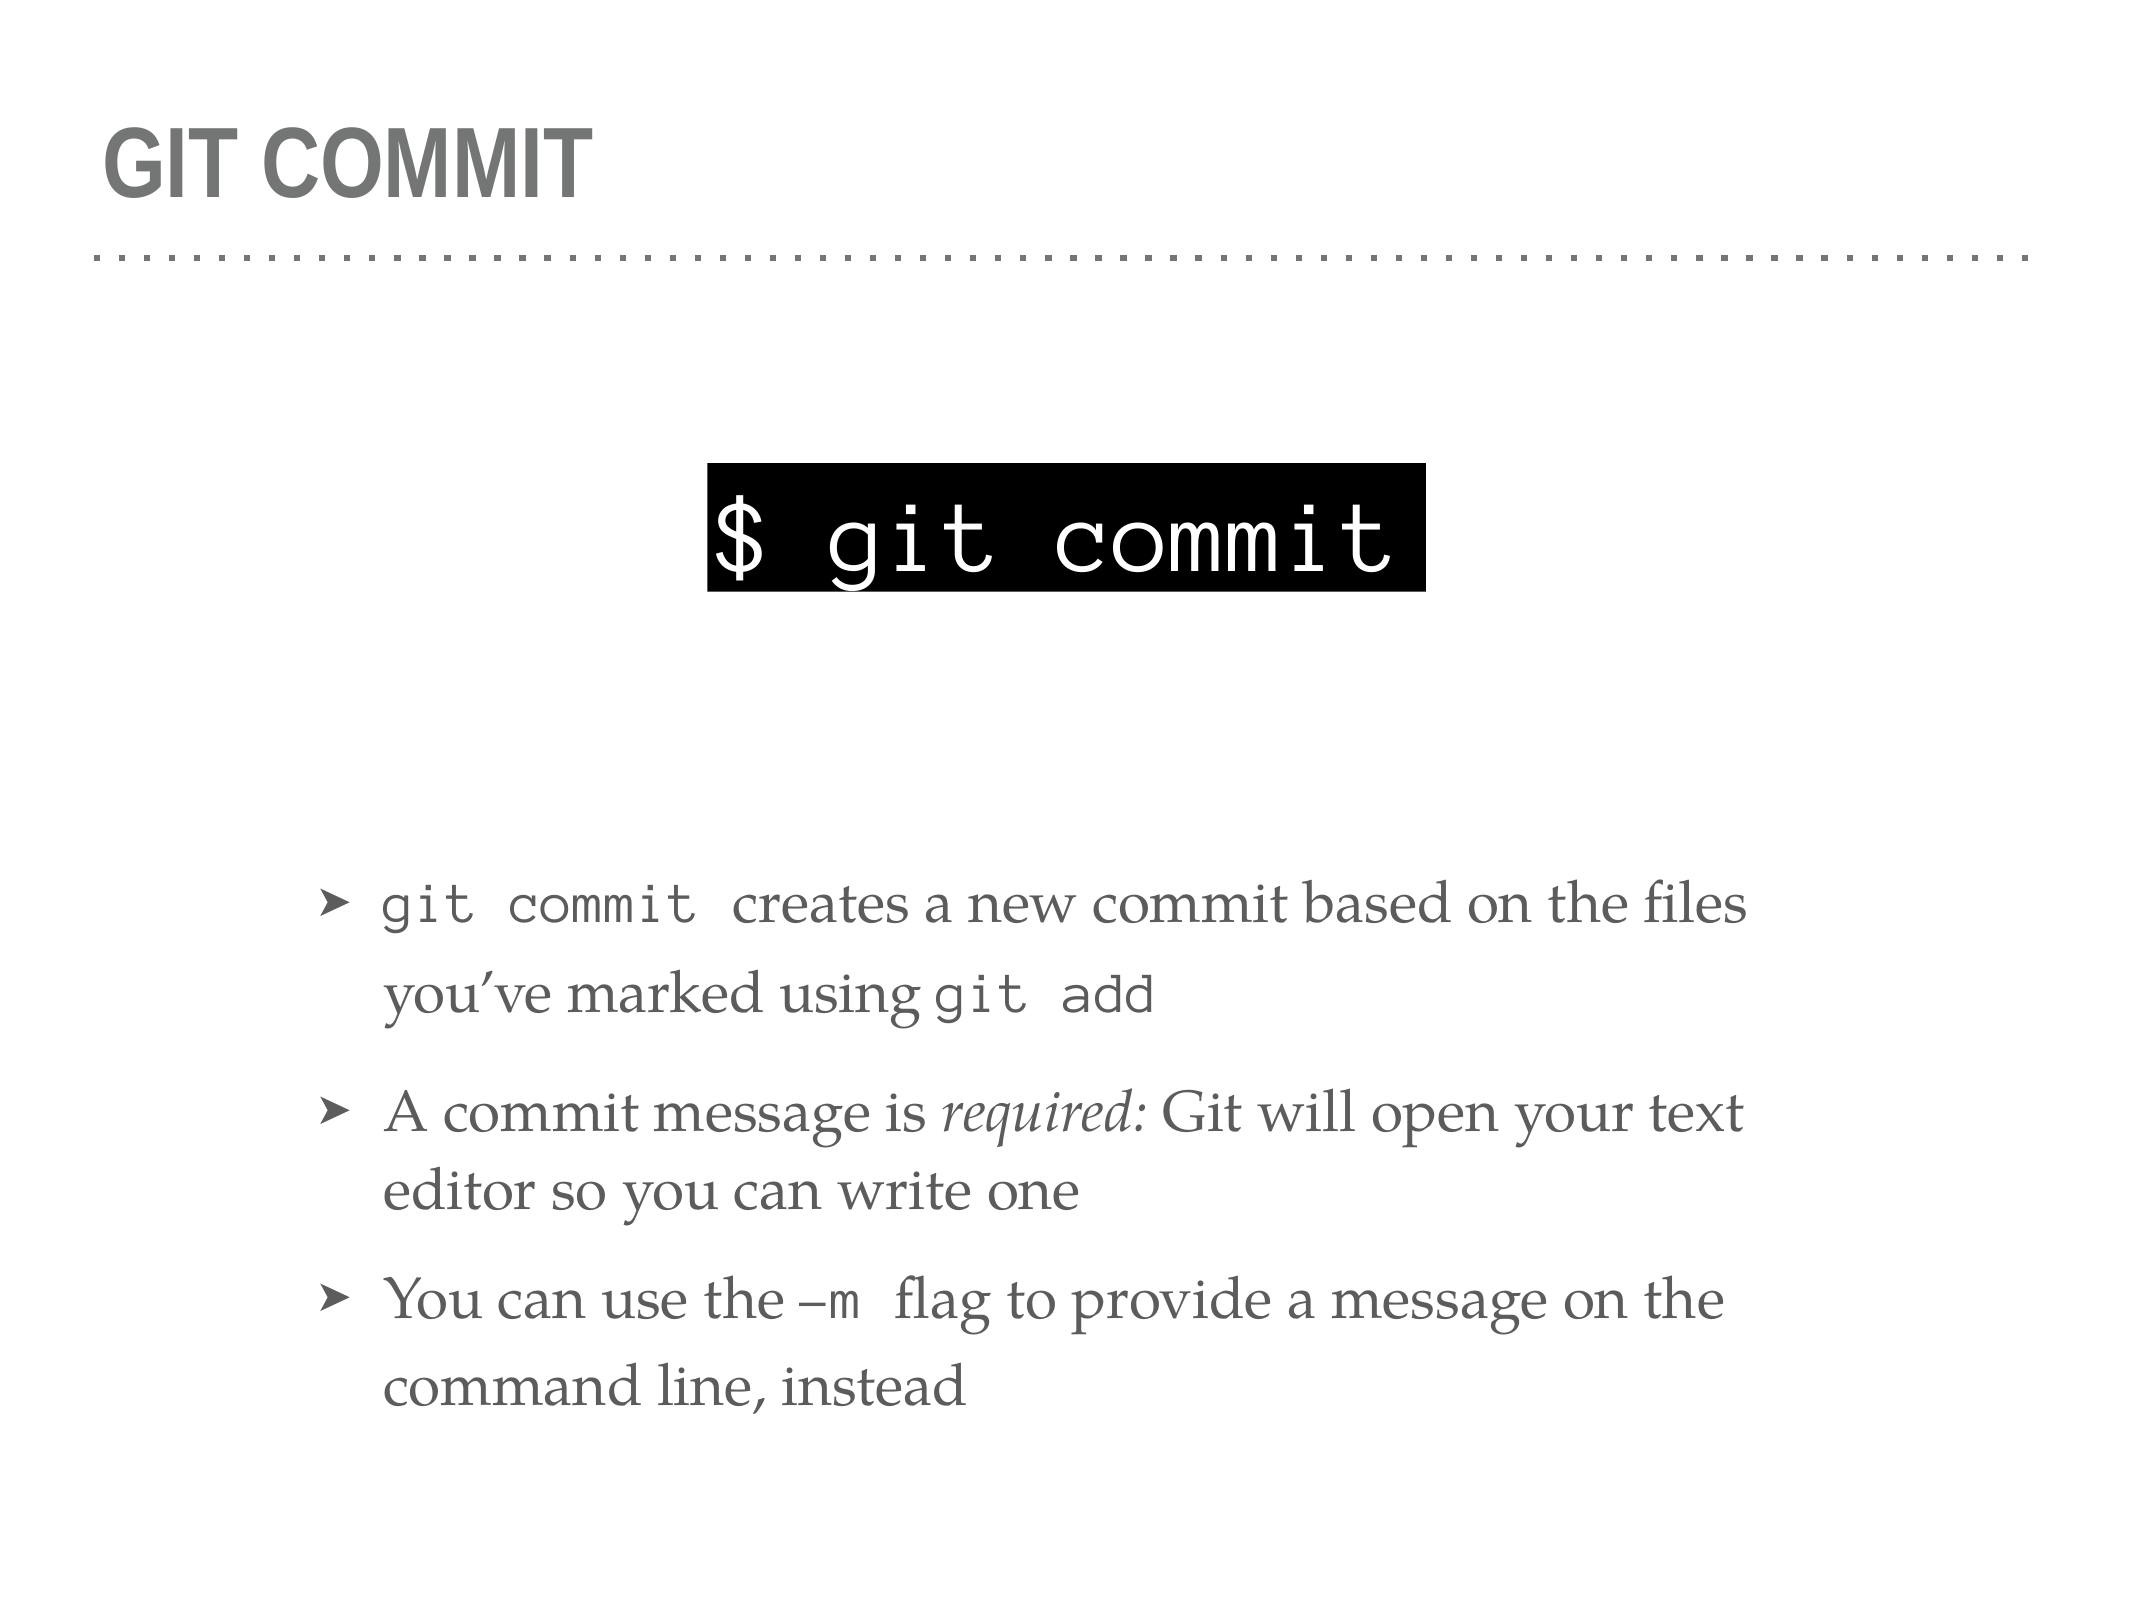

# GIT COMMIT
$ git commit
git commit creates a new commit based on the files you’ve marked using git add
A commit message is required: Git will open your text editor so you can write one
You can use the -m flag to provide a message on the command line, instead
➤
➤
➤